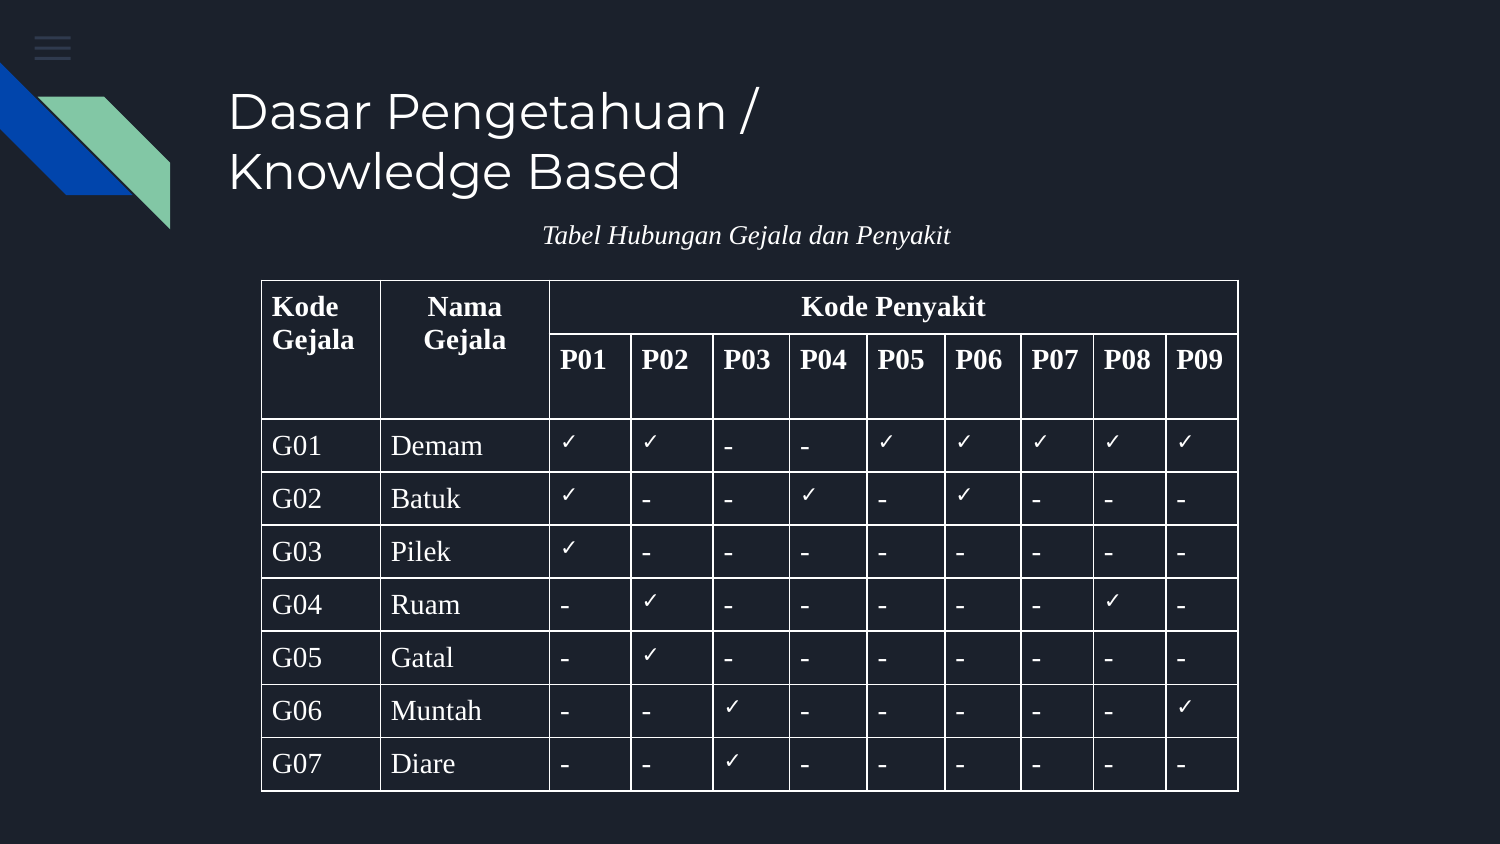

# Dasar Pengetahuan / Knowledge Based
Tabel Hubungan Gejala dan Penyakit

| Kode Gejala | Nama Gejala | Kode Penyakit |  |  |  |  |  |  |  |  |
| --- | --- | --- | --- | --- | --- | --- | --- | --- | --- | --- |
|  |  | P01 | P02 | P03 | P04 | P05 | P06 | P07 | P08 | P09 |
| G01 | Demam | ✓ | ✓ | - | - | ✓ | ✓ | ✓ | ✓ | ✓ |
| G02 | Batuk | ✓ | - | - | ✓ | - | ✓ | - | - | - |
| G03 | Pilek | ✓ | - | - | - | - | - | - | - | - |
| G04 | Ruam | - | ✓ | - | - | - | - | - | ✓ | - |
| G05 | Gatal | - | ✓ | - | - | - | - | - | - | - |
| G06 | Muntah | - | - | ✓ | - | - | - | - | - | ✓ |
| G07 | Diare | - | - | ✓ | - | - | - | - | - | - |